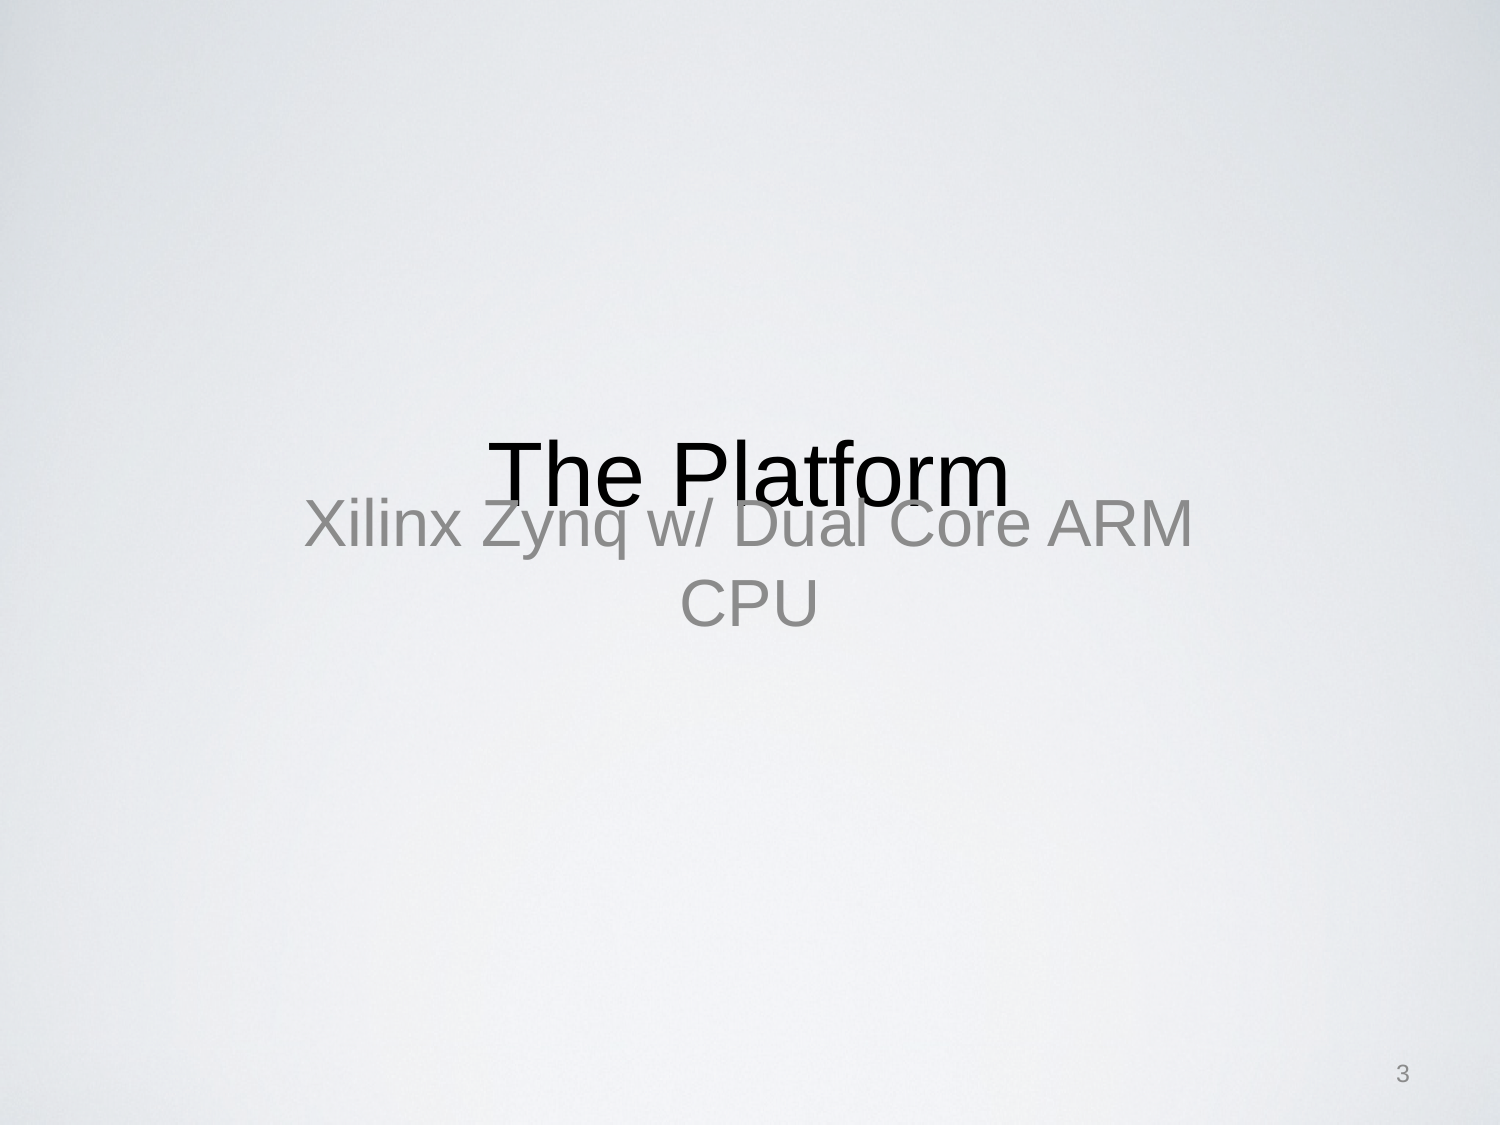

# The Platform
Xilinx Zynq w/ Dual Core ARM CPU
3